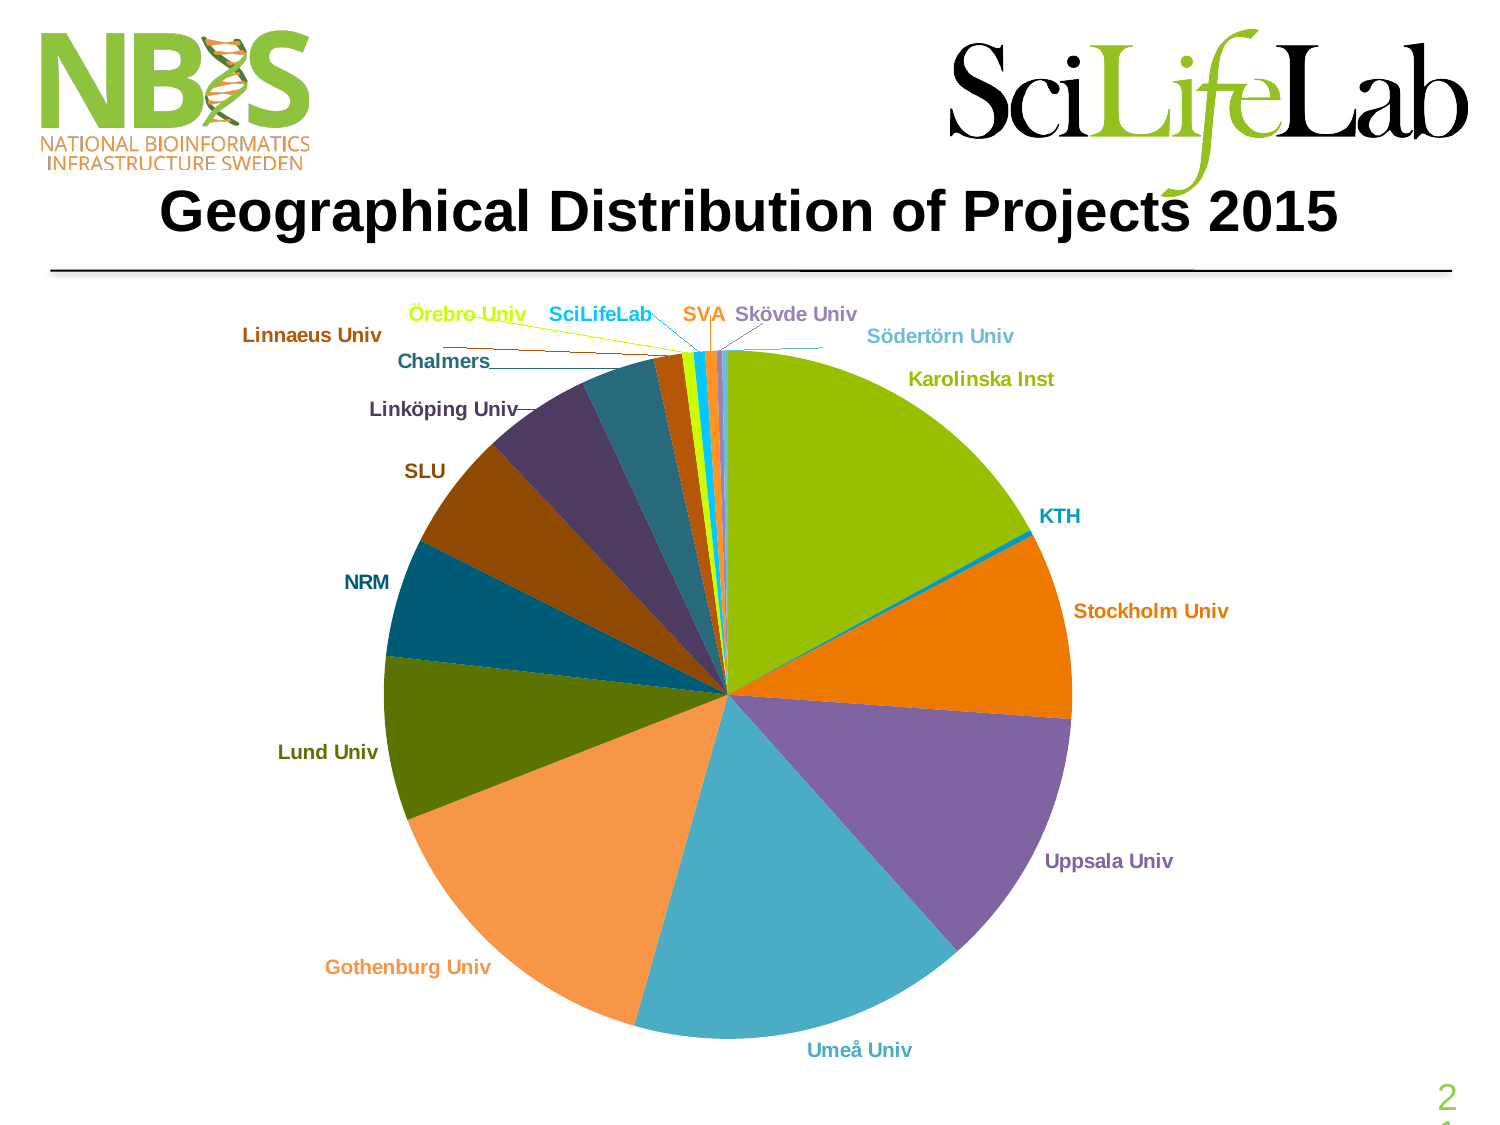

# Geographical Distribution of Projects 2015

### Chart

| Category |  |
|---|---|
| Karolinska Inst | 64.0 |
| KTH | 1.0 |
| Stockholm Univ | 33.0 |
| Uppsala Univ | 46.0 |
| Umeå Univ | 60.0 |
| Gothenburg Univ | 55.0 |
| Lund Univ | 29.0 |
| NRM | 21.0 |
| SLU | 21.0 |
| Linköping Univ | 19.0 |
| Chalmers | 13.0 |
| Linnaeus Univ | 5.0 |
| Örebro Univ | 2.0 |
| SciLifeLab | 2.0 |
| SVA | 2.0 |
| Skövde Univ | 1.0 |
| Södertörn Univ | 1.0 |
21